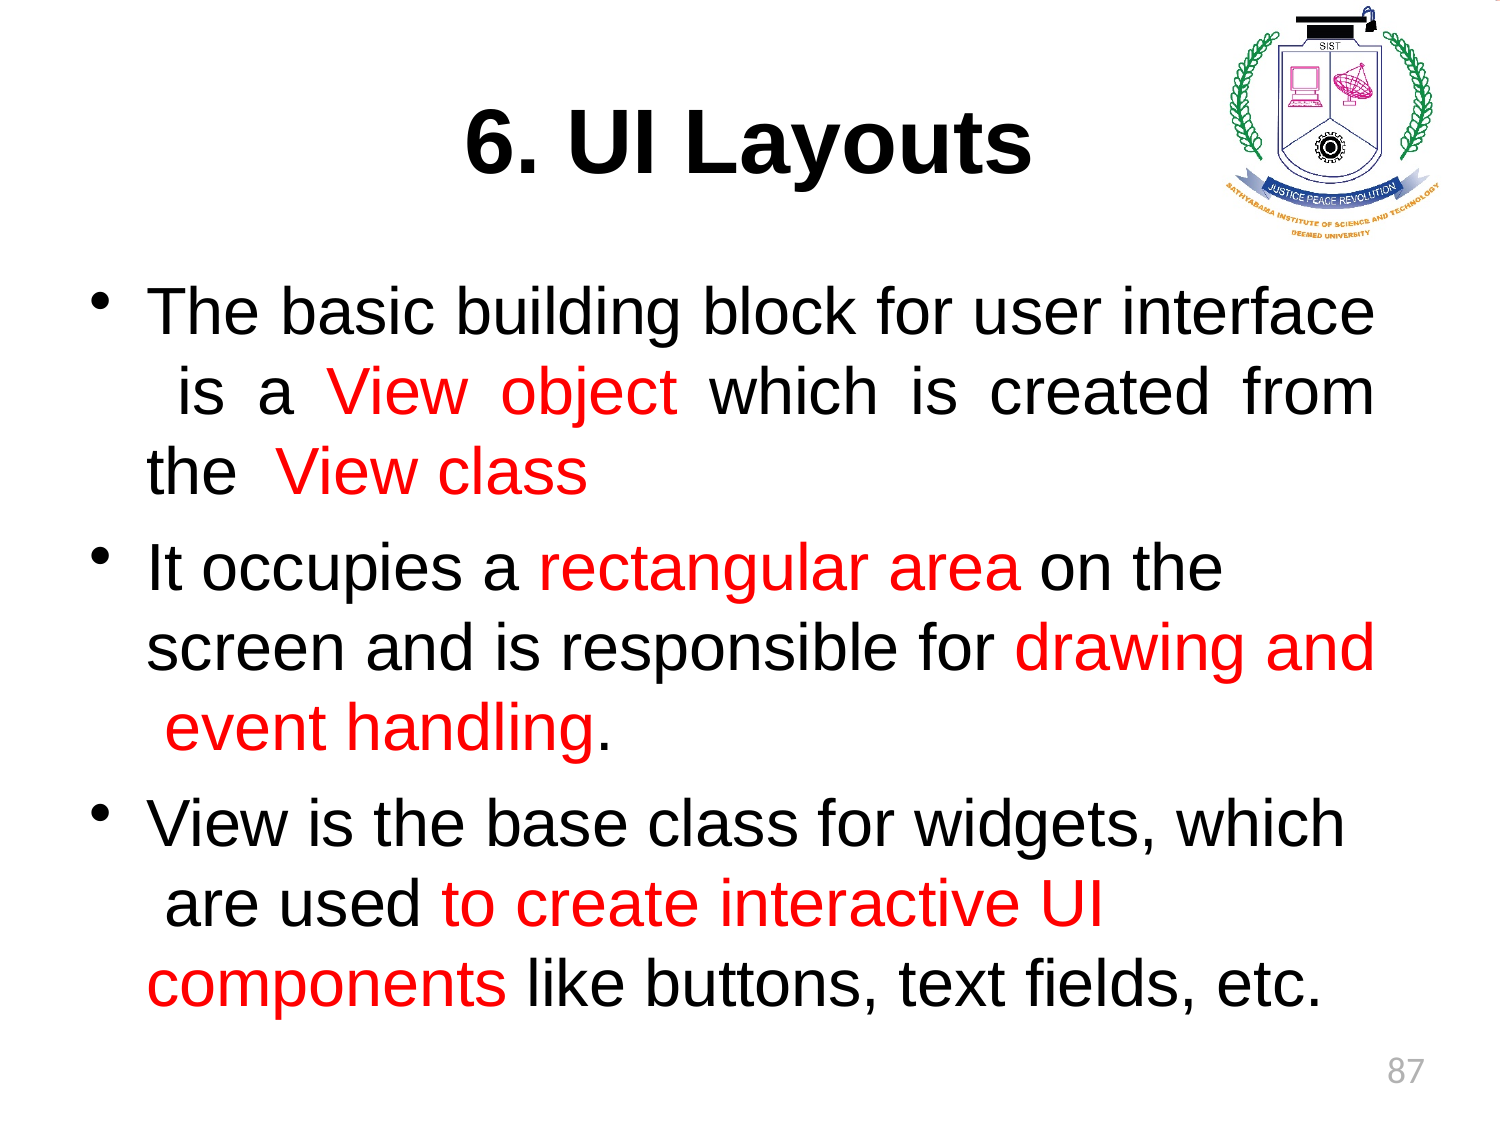

# 6. UI Layouts
The basic building block for user interface  is a View object which is created from the  View class
It occupies a rectangular area on the  screen and is responsible for drawing and  event handling.
View is the base class for widgets, which  are used to create interactive UI  components like buttons, text fields, etc.
87